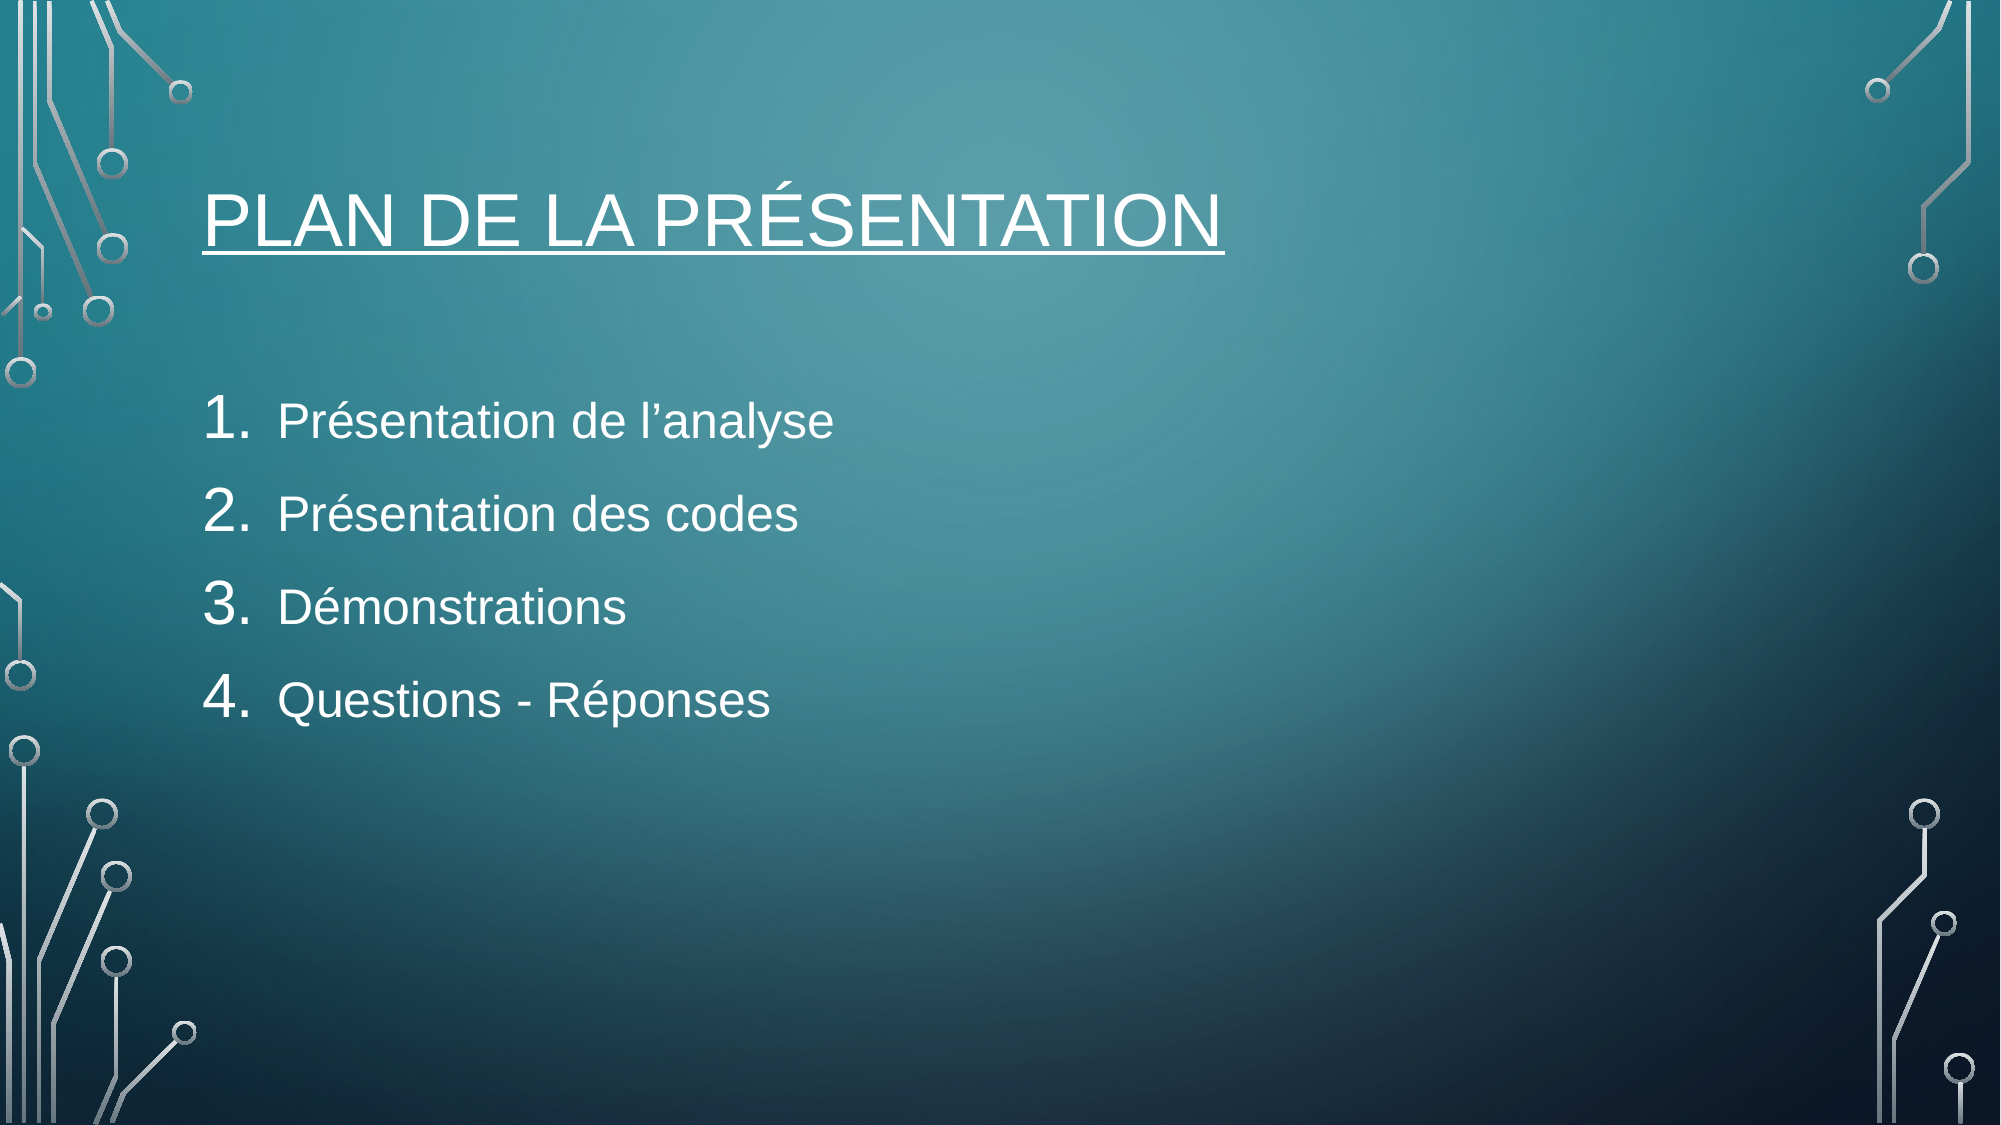

# Plan de la présentation
Présentation de l’analyse
Présentation des codes
Démonstrations
Questions - Réponses